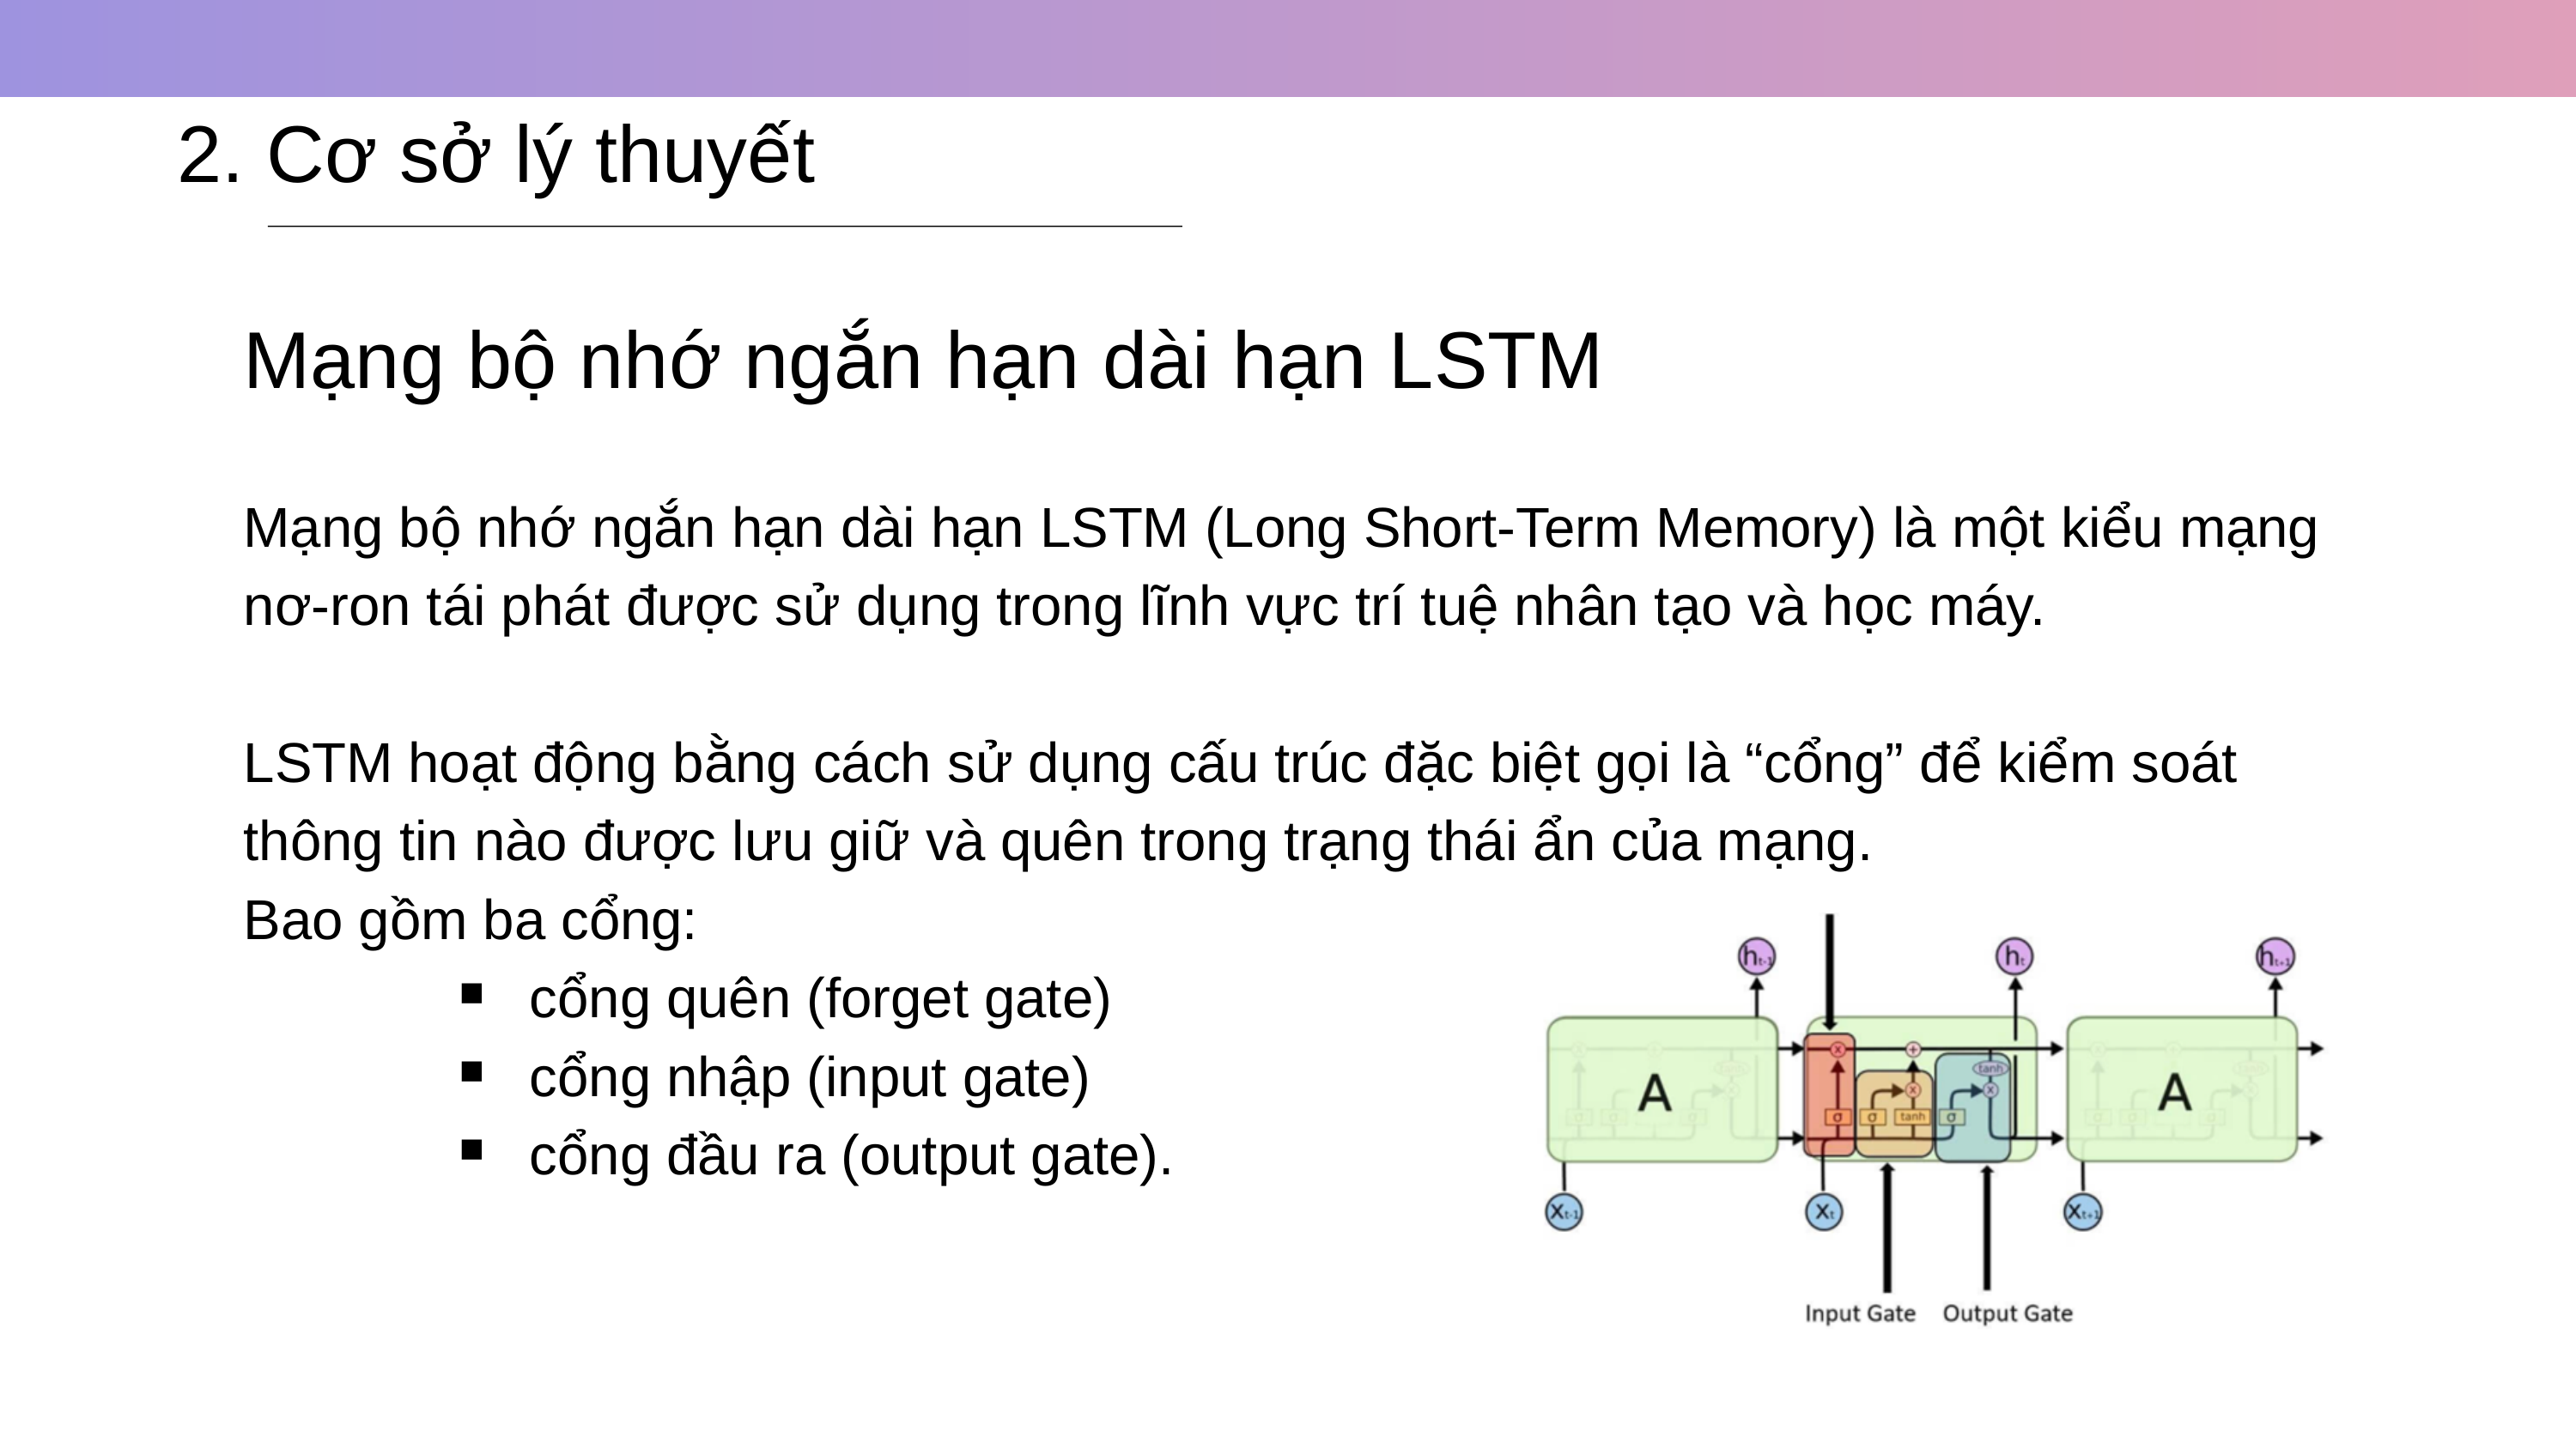

2. Cơ sở lý thuyết

Mạng bộ nhớ ngắn hạn dài hạn LSTM
Mạng bộ nhớ ngắn hạn dài hạn LSTM (Long Short-Term Memory) là một kiểu mạng nơ-ron tái phát được sử dụng trong lĩnh vực trí tuệ nhân tạo và học máy.

LSTM hoạt động bằng cách sử dụng cấu trúc đặc biệt gọi là “cổng” để kiểm soát thông tin nào được lưu giữ và quên trong trạng thái ẩn của mạng.
Bao gồm ba cổng:
cổng quên (forget gate)
cổng nhập (input gate)
cổng đầu ra (output gate).